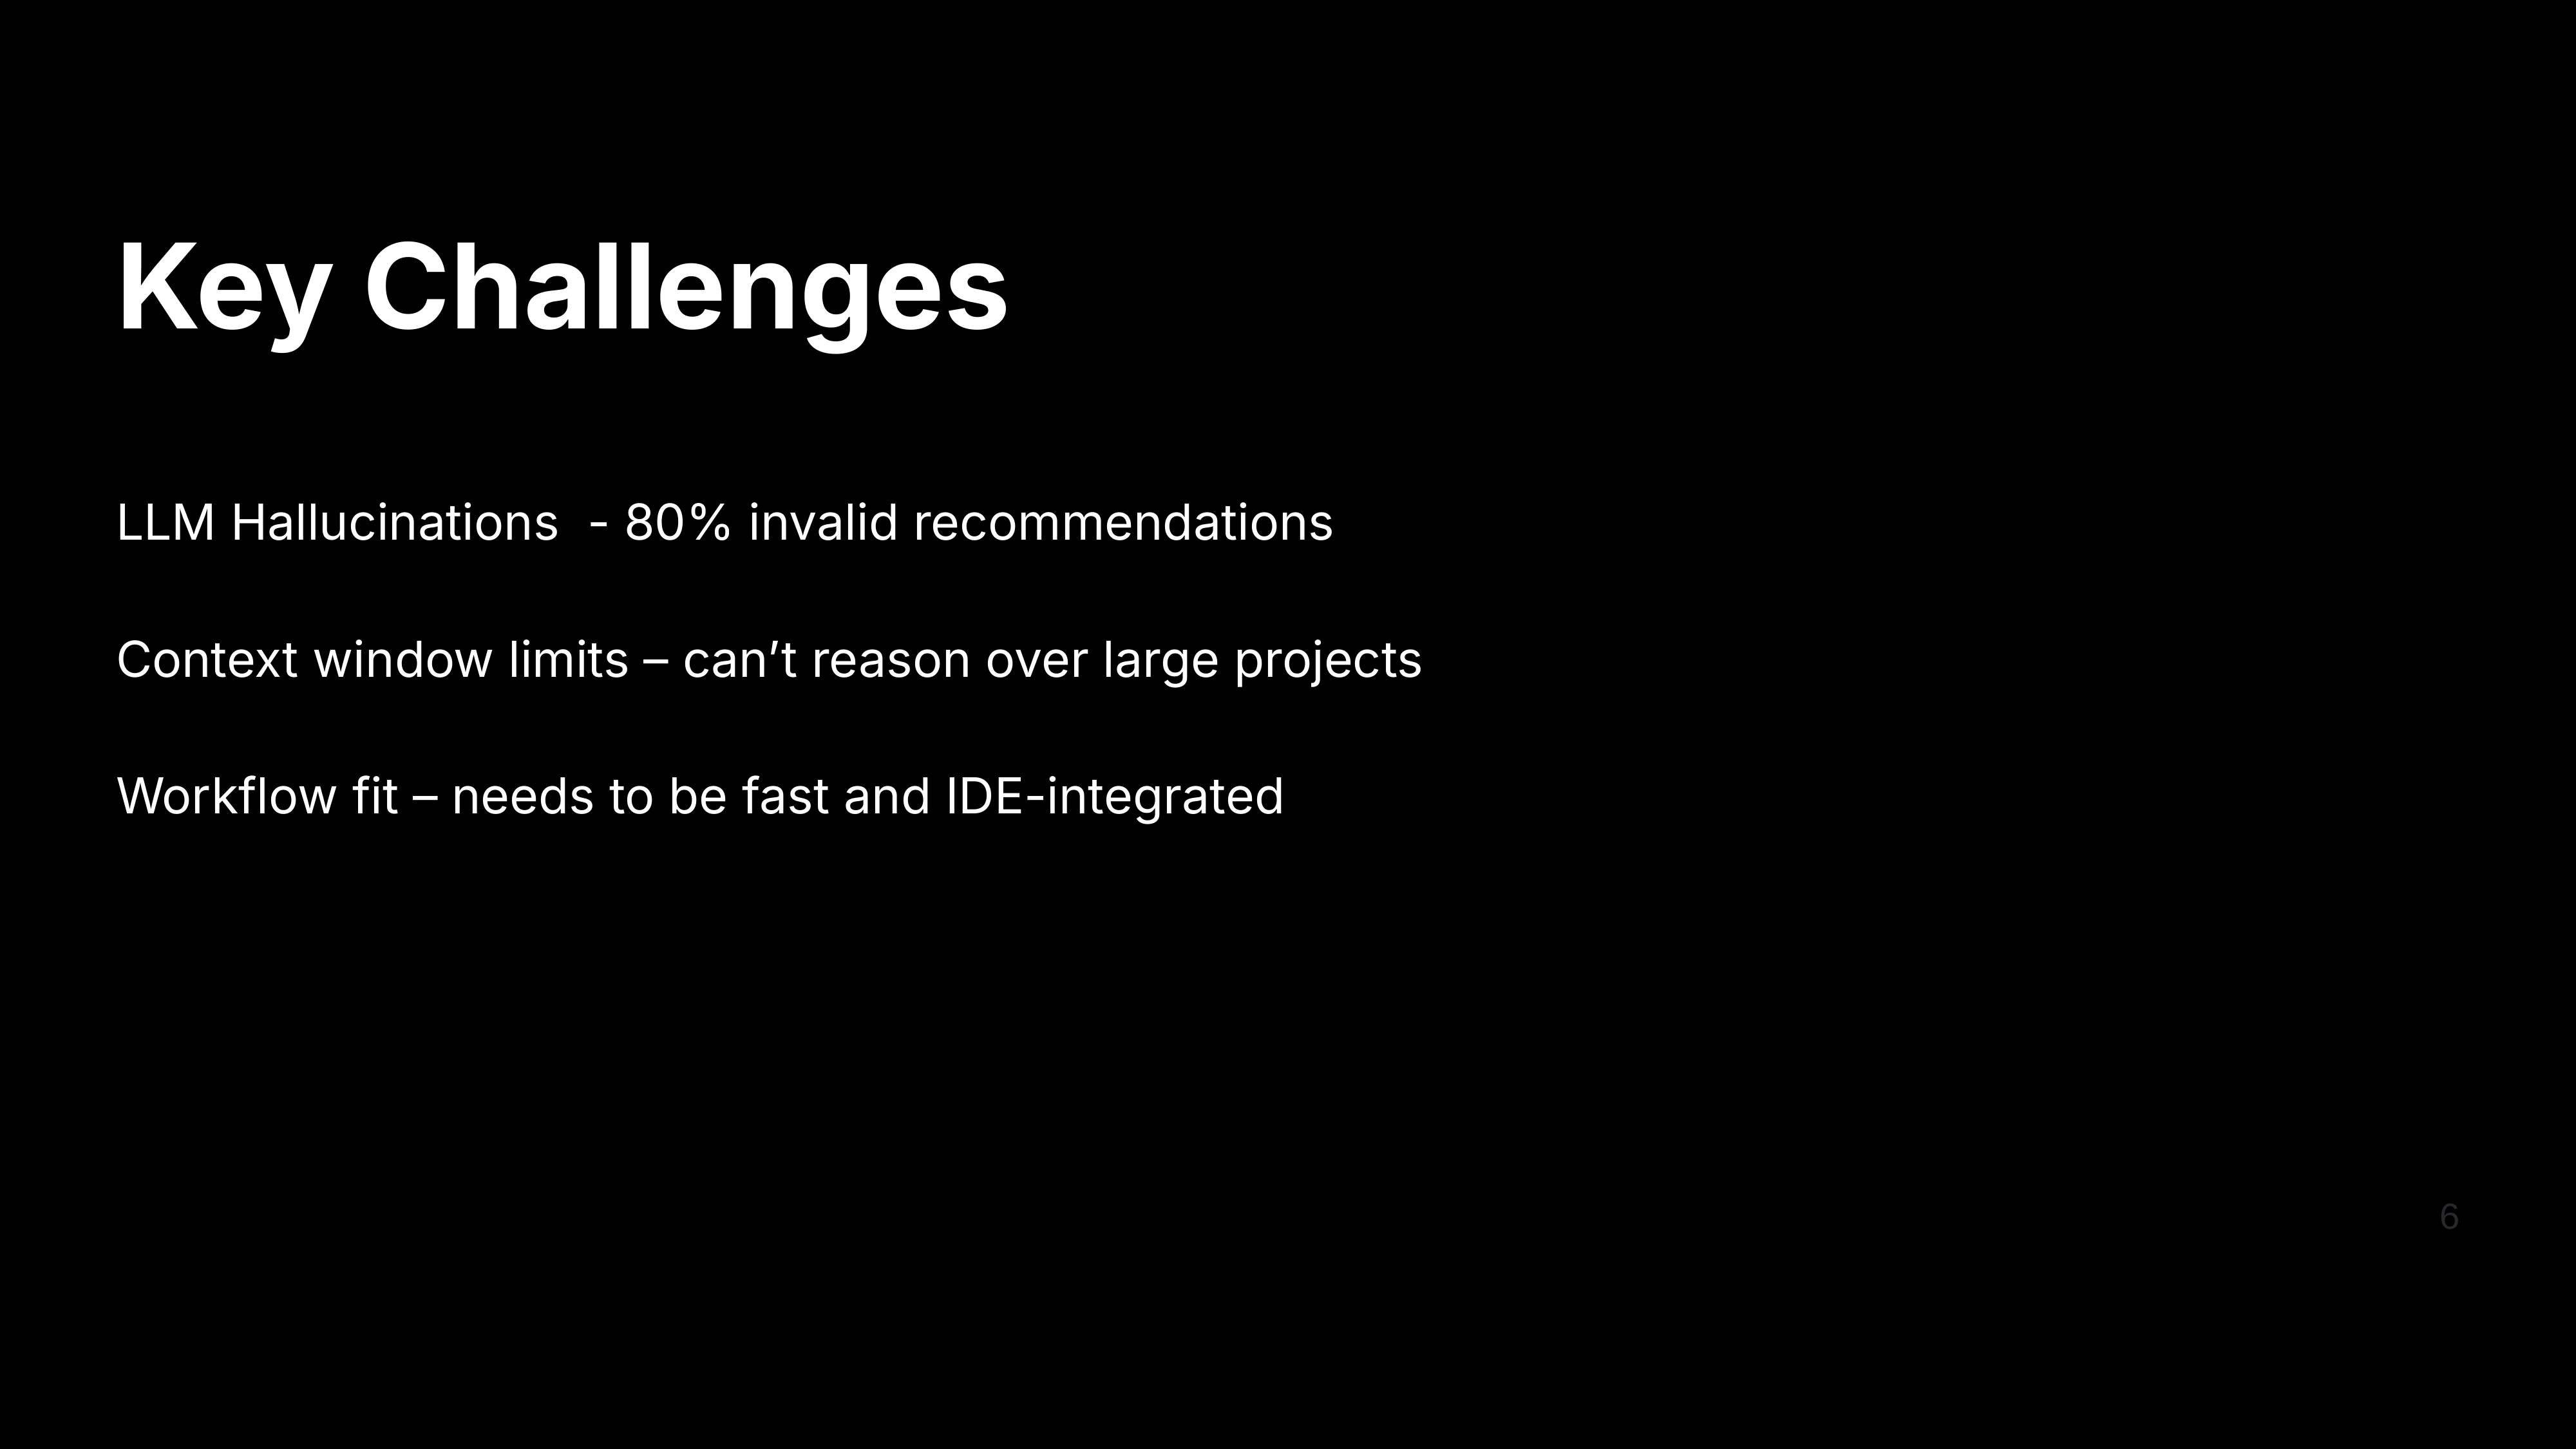

# Key Challenges
LLM Hallucinations  - 80% invalid recommendations

Context window limits – can’t reason over large projects

Workflow fit – needs to be fast and IDE-integrated

6